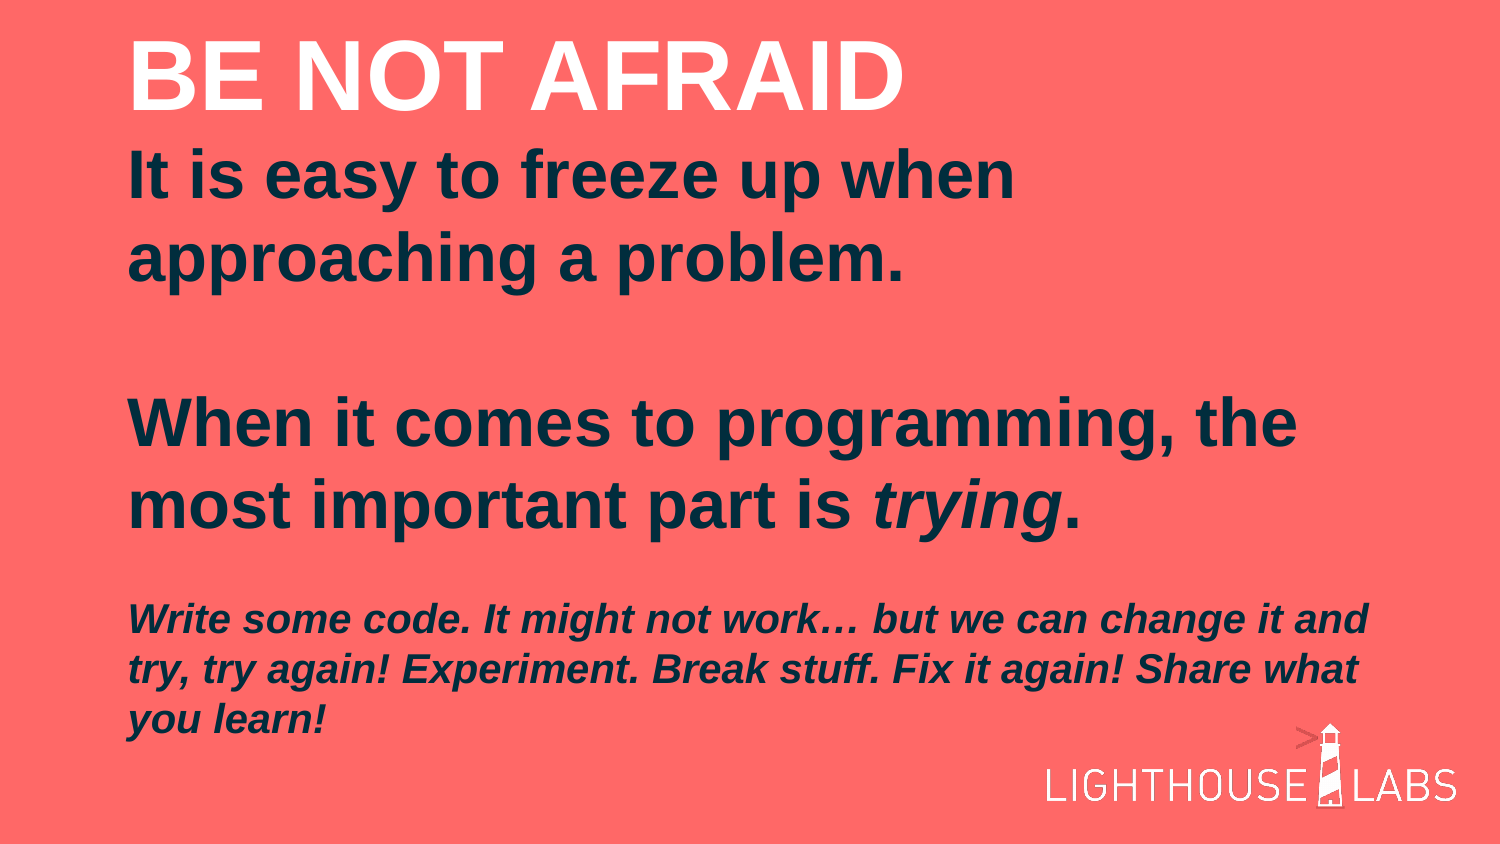

BE NOT AFRAID
It is easy to freeze up when approaching a problem.
When it comes to programming, the most important part is trying.
Write some code. It might not work… but we can change it and try, try again! Experiment. Break stuff. Fix it again! Share what you learn!